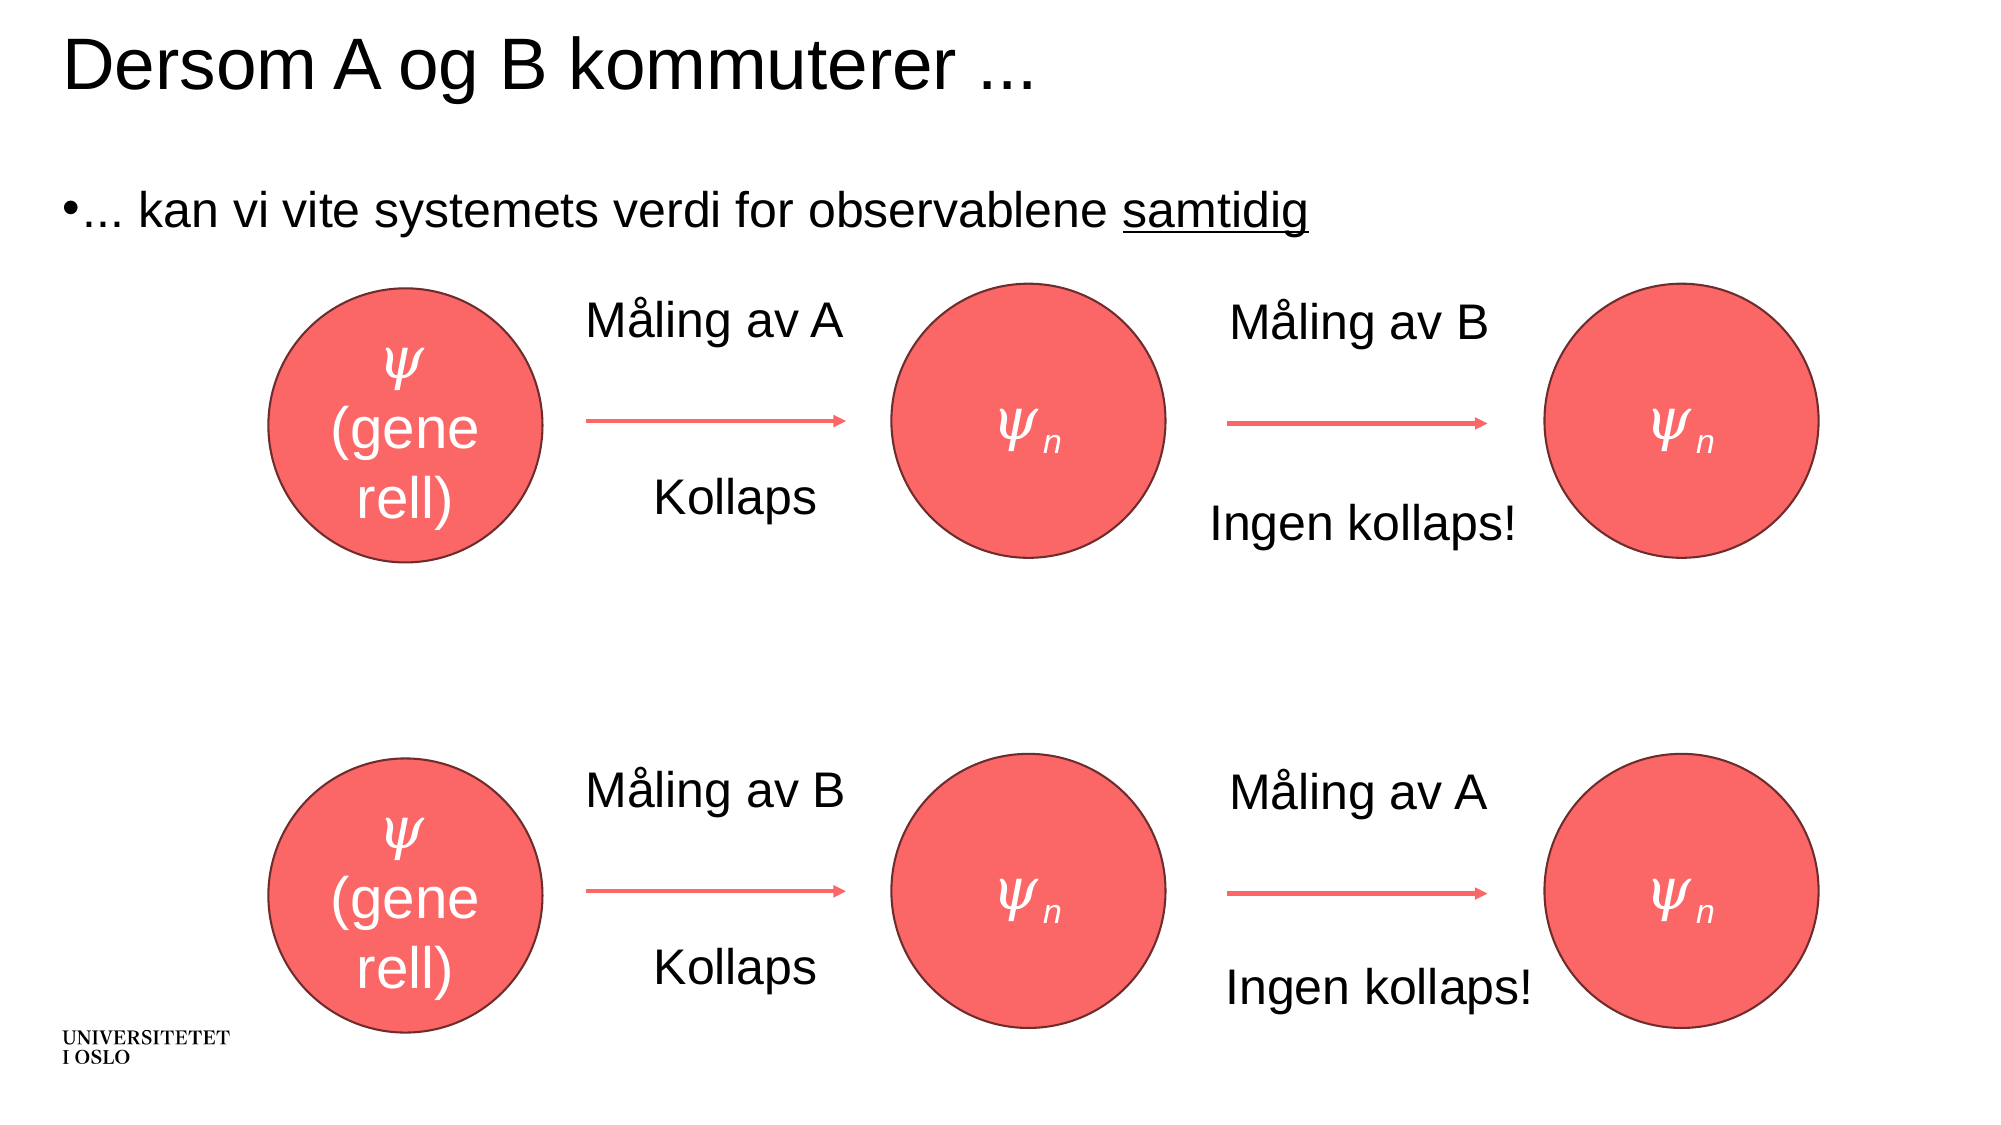

# Dersom A og B kommuterer ...
... kan vi vite systemets verdi for observablene samtidig

Måling av A
Måling av B
𝜓n
𝜓n
𝜓 (generell)
Kollaps
Ingen kollaps!
Måling av B
Måling av A
𝜓n
𝜓n
𝜓 (generell)
Kollaps
Ingen kollaps!